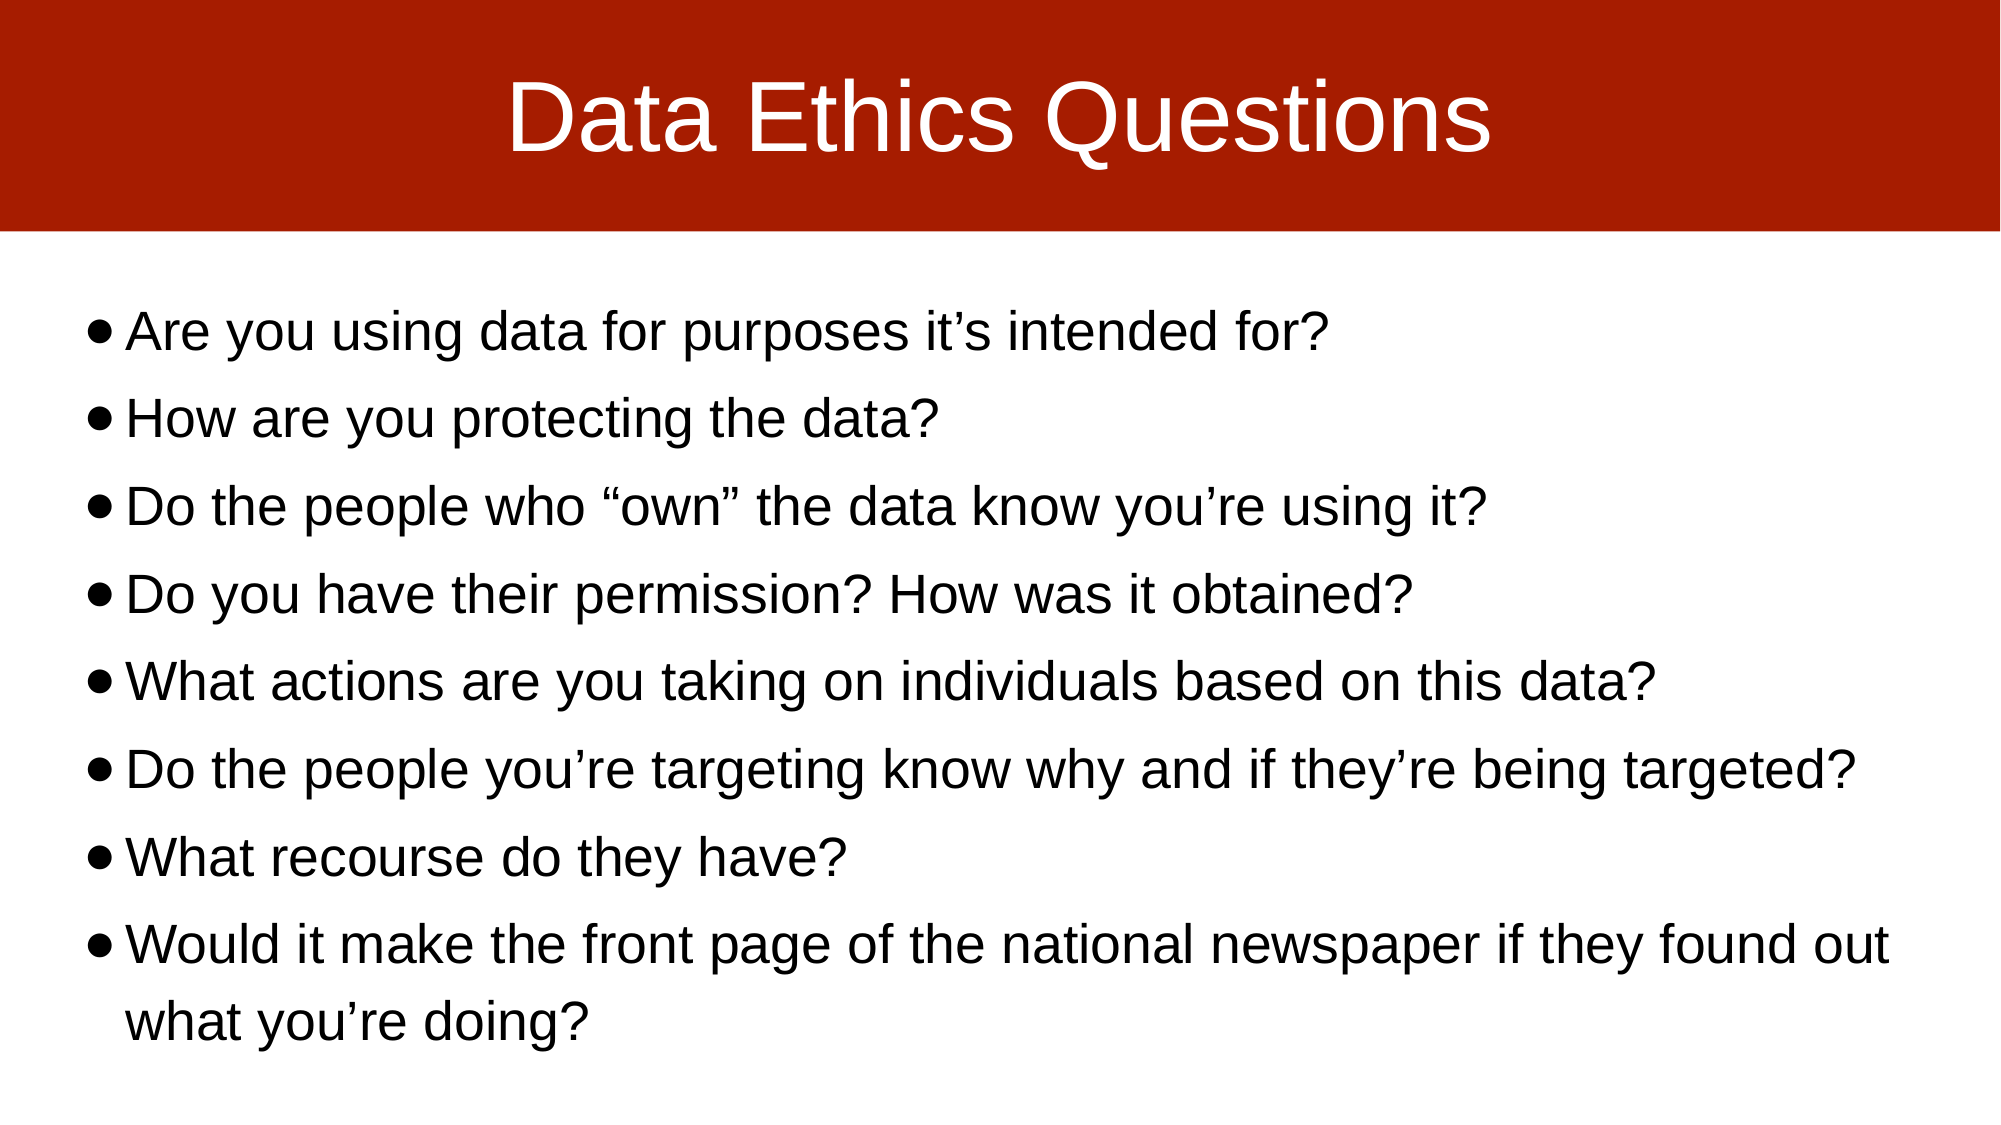

# Data Ethics Questions
Are you using data for purposes it’s intended for?
How are you protecting the data?
Do the people who “own” the data know you’re using it?
Do you have their permission? How was it obtained?
What actions are you taking on individuals based on this data?
Do the people you’re targeting know why and if they’re being targeted?
What recourse do they have?
Would it make the front page of the national newspaper if they found out what you’re doing?